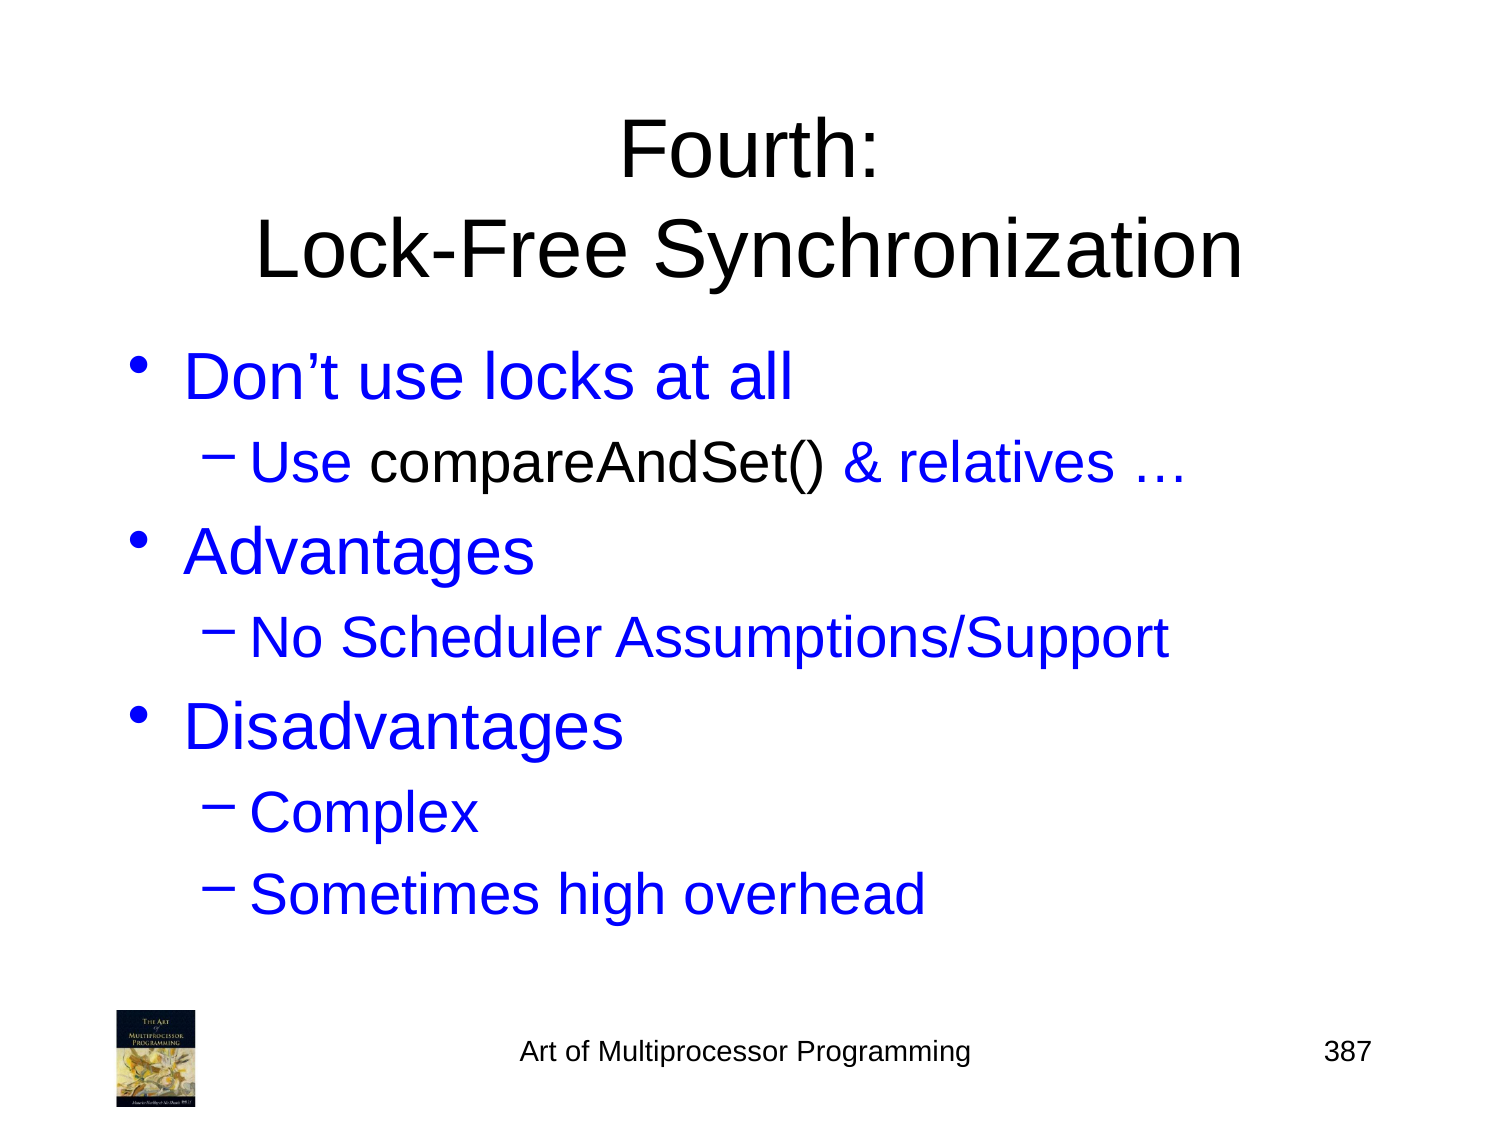

# Fourth: Lock-Free Synchronization
Don’t use locks at all
Use compareAndSet() & relatives …
Advantages
No Scheduler Assumptions/Support
Disadvantages
Complex
Sometimes high overhead
Art of Multiprocessor Programming
387